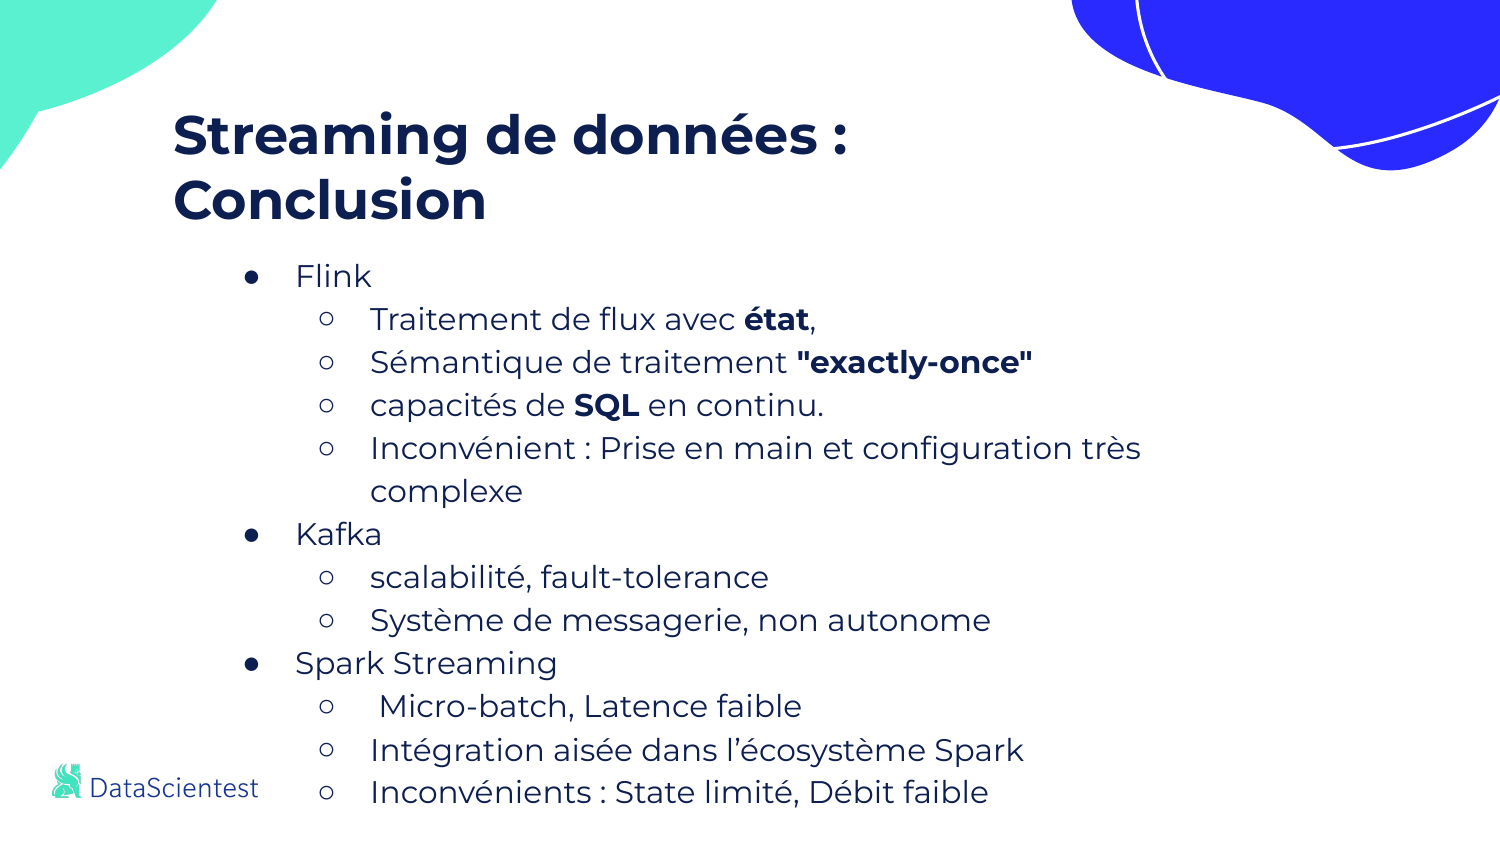

# Streaming de données :
Conclusion
Flink
Traitement de flux avec état,
Sémantique de traitement "exactly-once"
capacités de SQL en continu.
Inconvénient : Prise en main et configuration très complexe
Kafka
scalabilité, fault-tolerance
Système de messagerie, non autonome
Spark Streaming
 Micro-batch, Latence faible
Intégration aisée dans l’écosystème Spark
Inconvénients : State limité, Débit faible